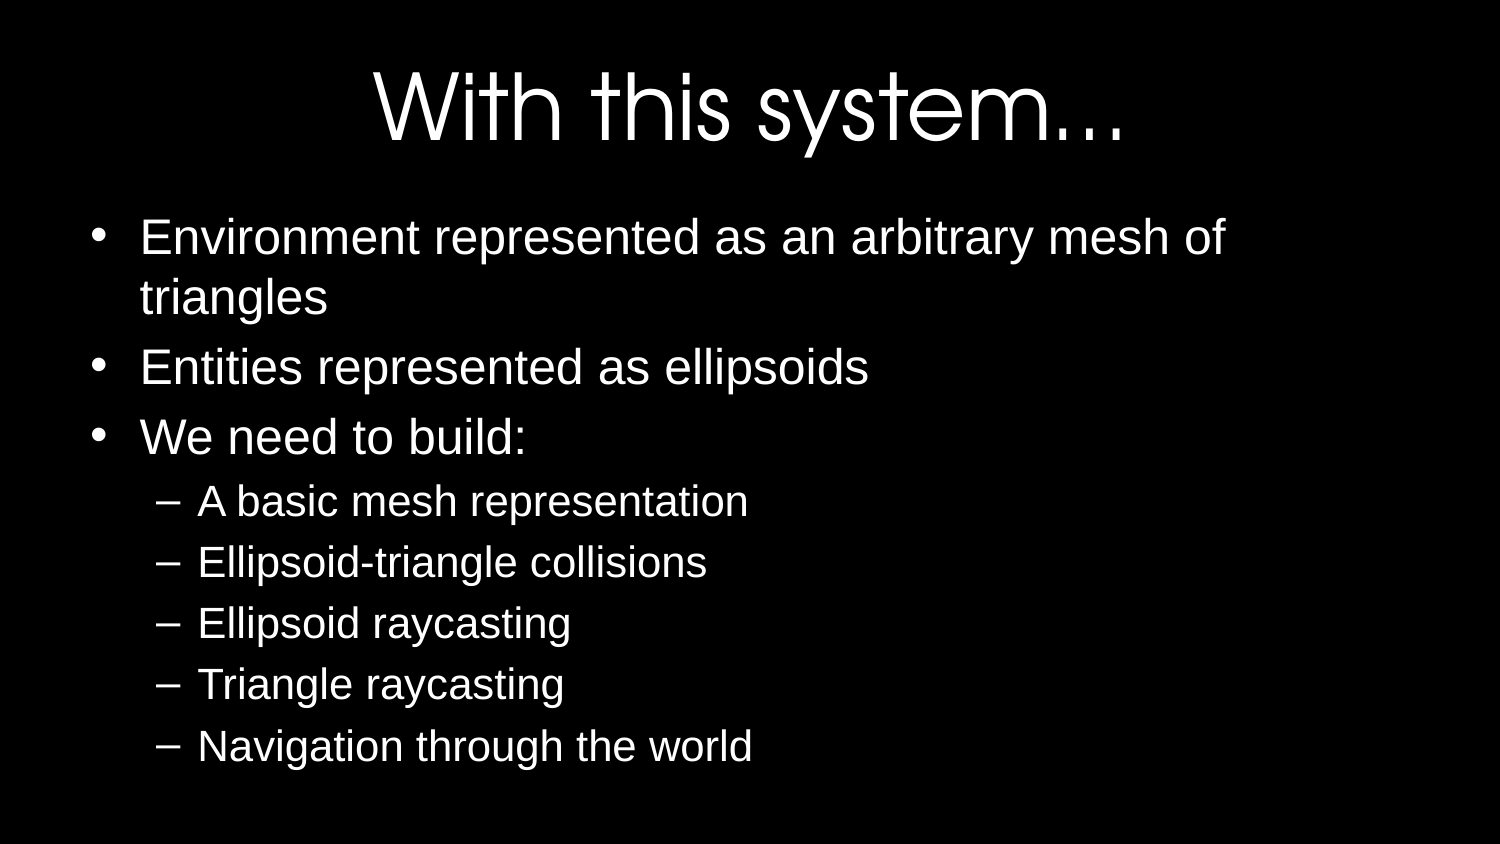

# With this system…
Environment represented as an arbitrary mesh of triangles
Entities represented as ellipsoids
We need to build:
A basic mesh representation
Ellipsoid-triangle collisions
Ellipsoid raycasting
Triangle raycasting
Navigation through the world